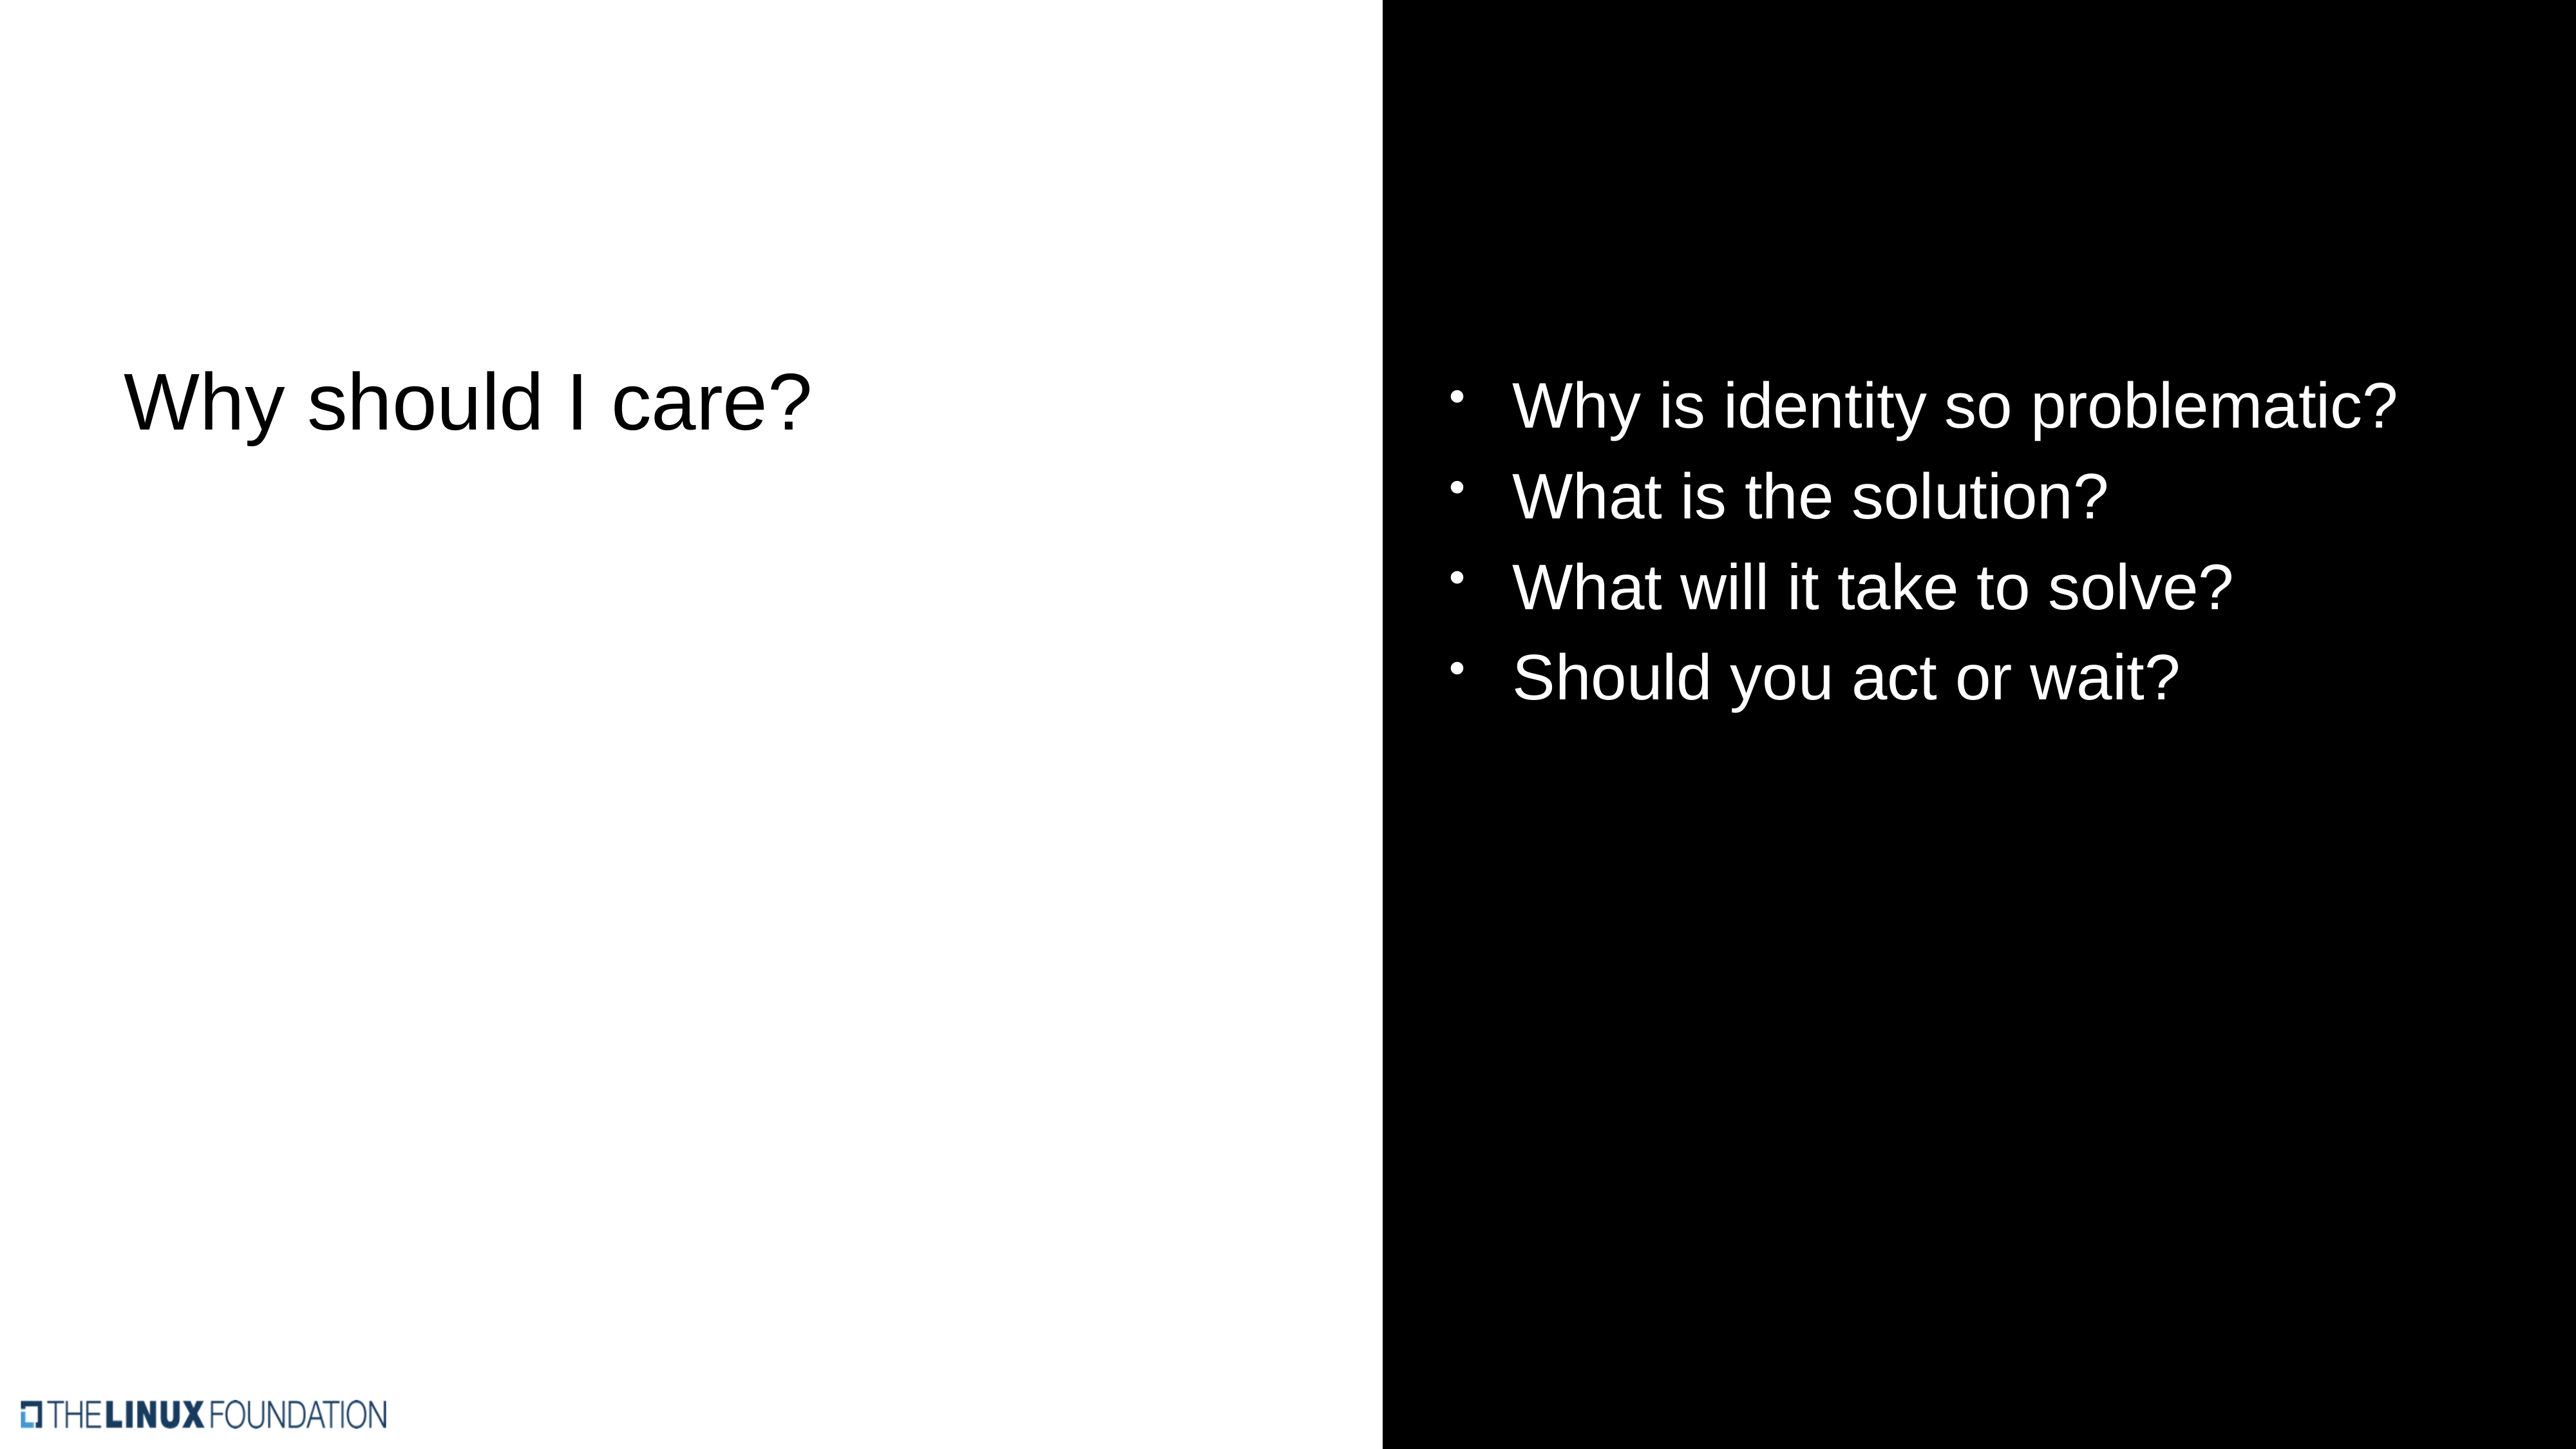

Why should I care?
Why is identity so problematic?
What is the solution?
What will it take to solve?
Should you act or wait?
3